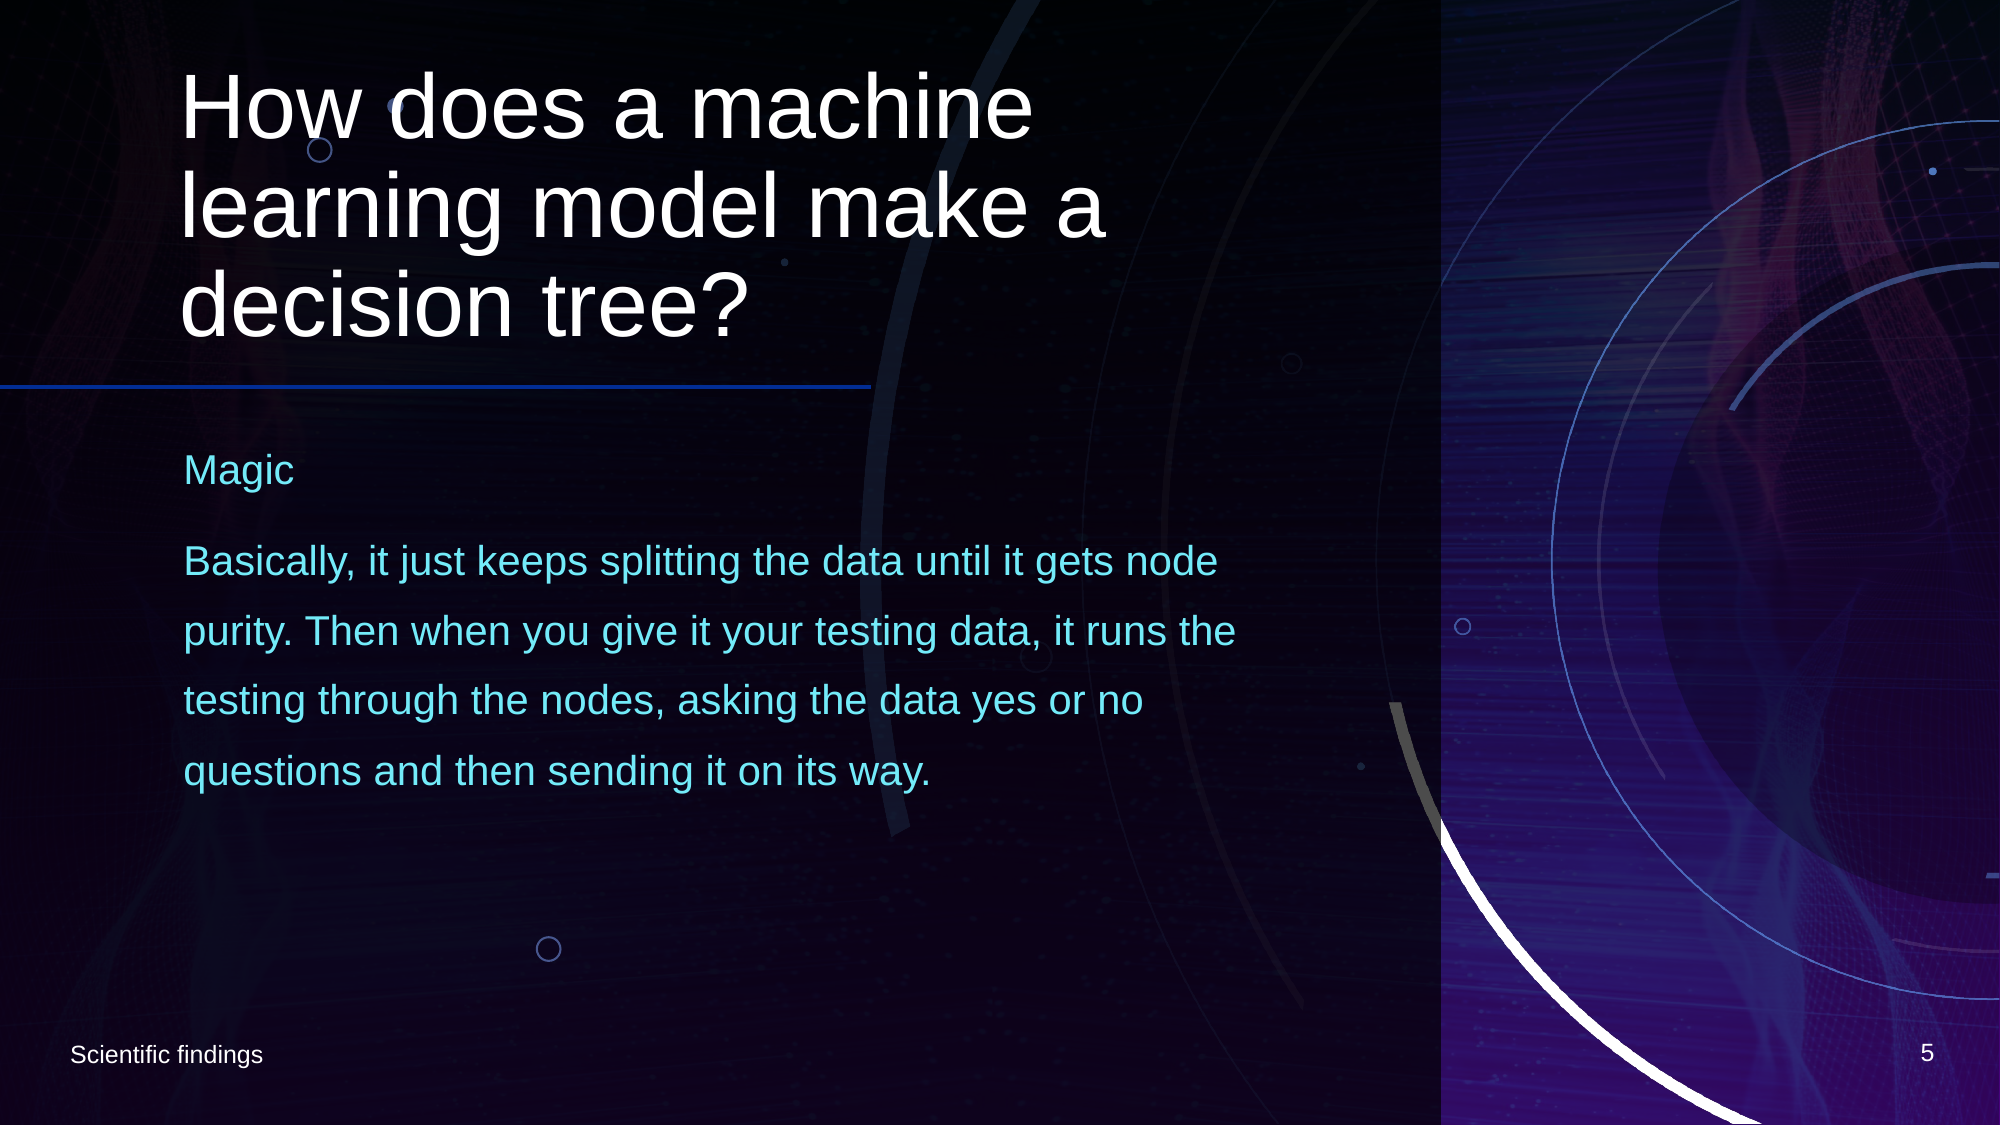

# How does a machine learning model make a decision tree?
Magic
Basically, it just keeps splitting the data until it gets node purity. Then when you give it your testing data, it runs the testing through the nodes, asking the data yes or no questions and then sending it on its way.
5
Scientific findings